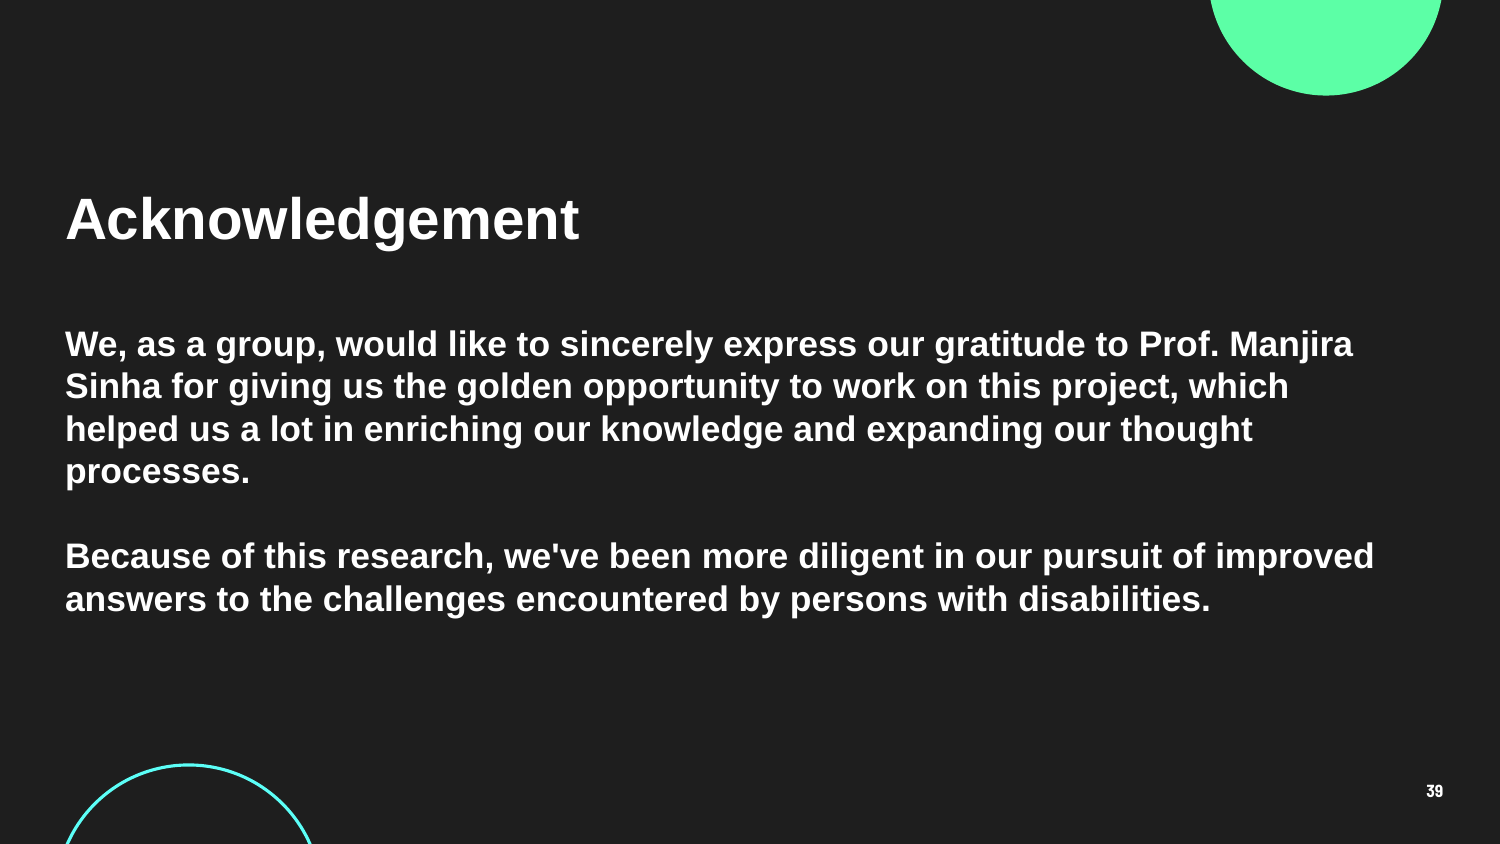

# Acknowledgement

We, as a group, would like to sincerely express our gratitude to Prof. Manjira Sinha for giving us the golden opportunity to work on this project, which helped us a lot in enriching our knowledge and expanding our thought processes.

Because of this research, we've been more diligent in our pursuit of improved answers to the challenges encountered by persons with disabilities.

39